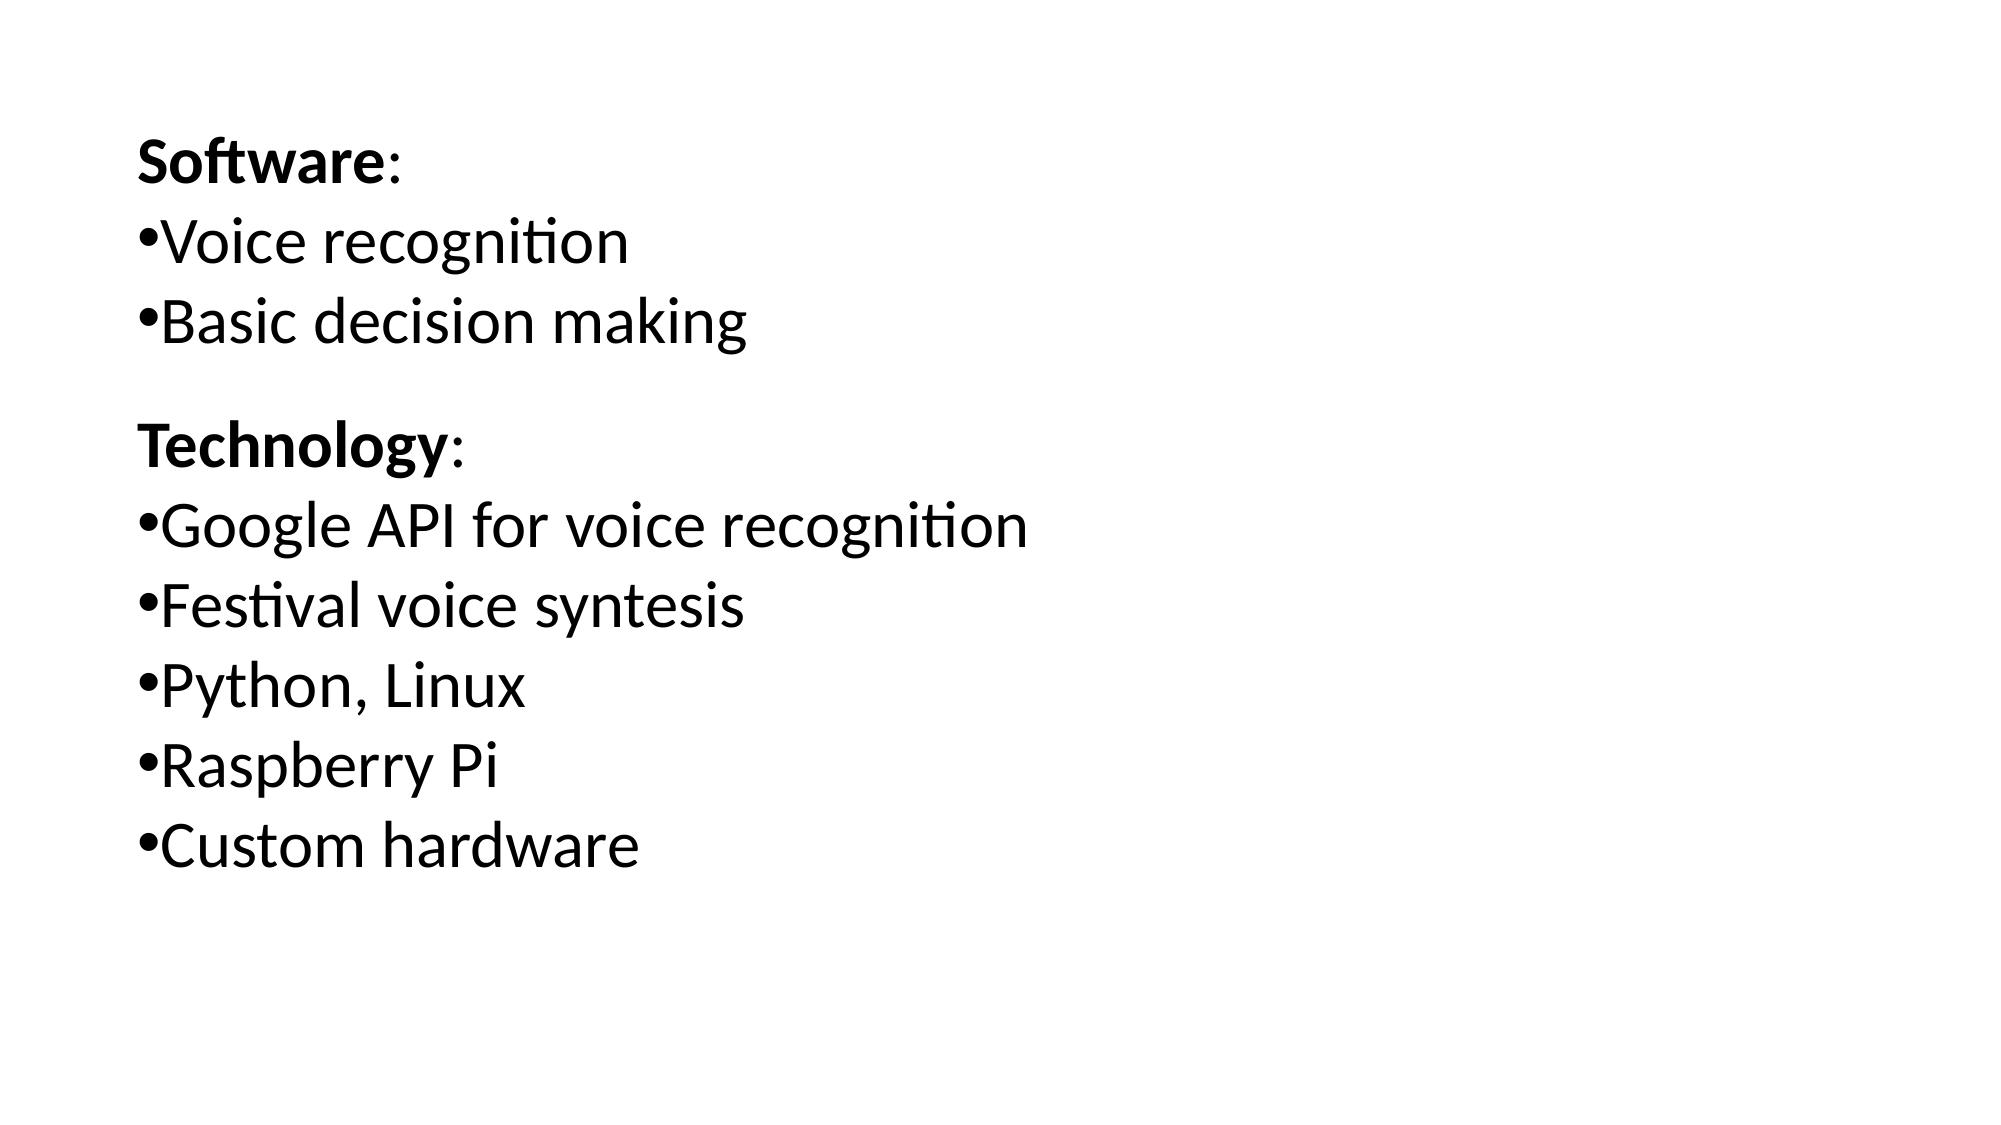

Software:
Voice recognition
Basic decision making

Technology:
Google API for voice recognition
Festival voice syntesis
Python, Linux
Raspberry Pi
Custom hardware